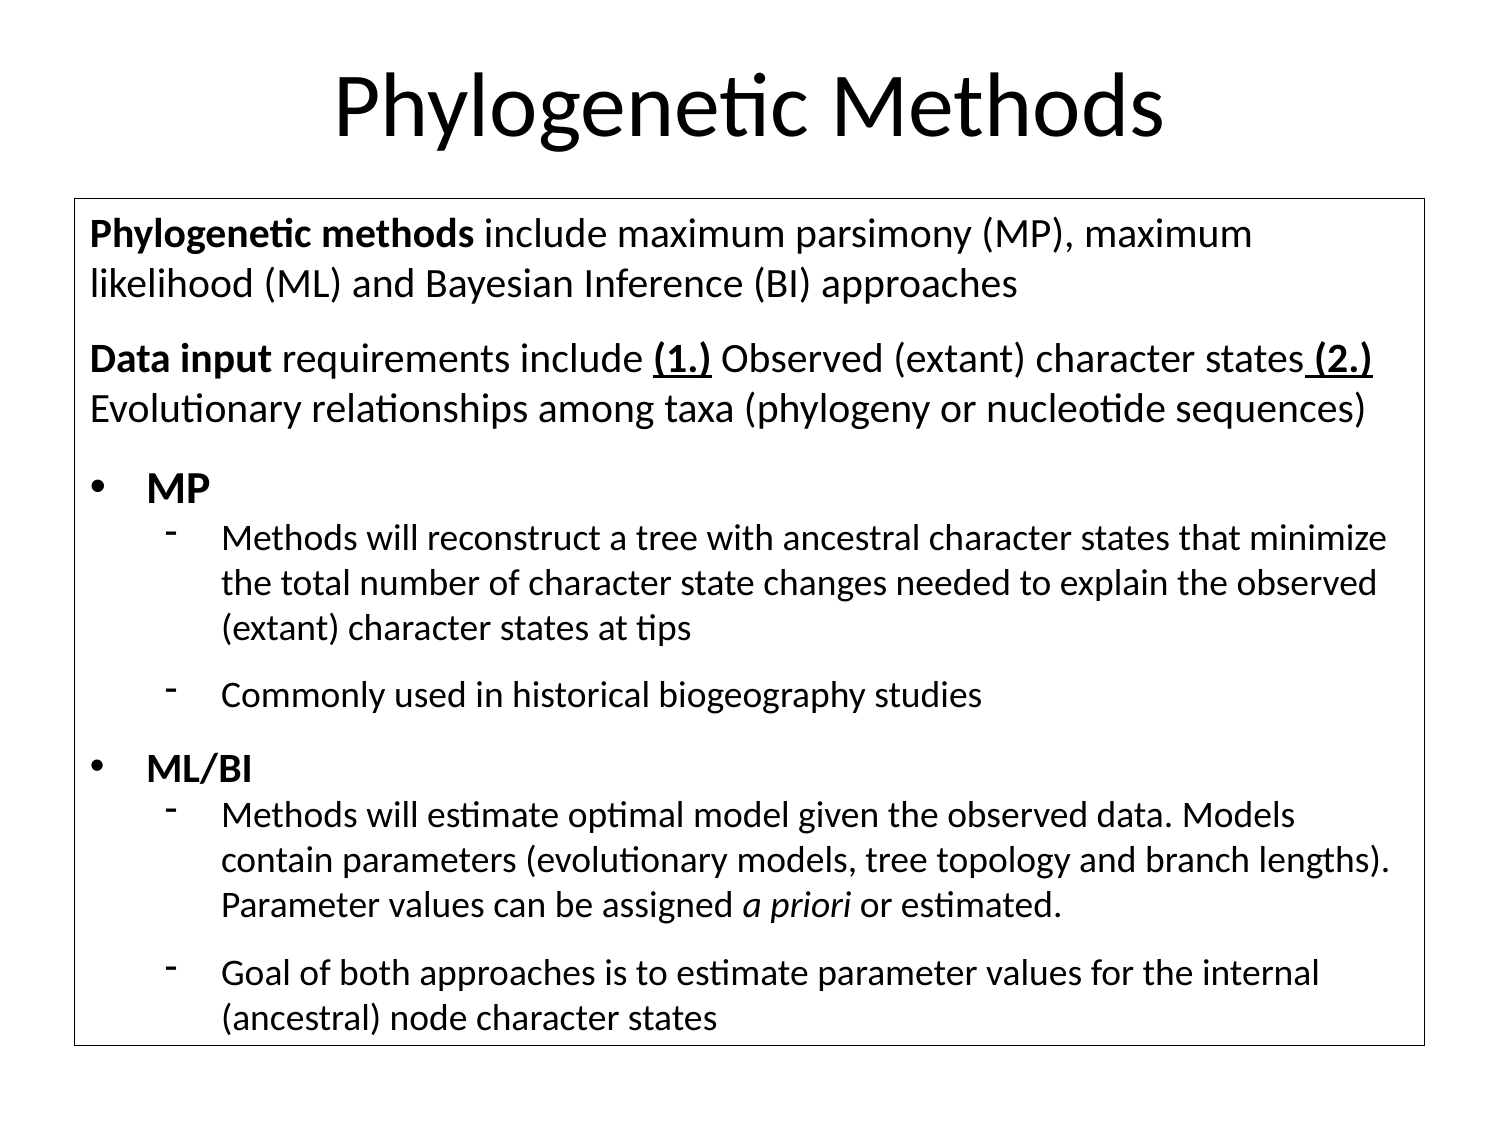

# Phylogenetic Methods
Phylogenetic methods include maximum parsimony (MP), maximum likelihood (ML) and Bayesian Inference (BI) approaches

Data input requirements include (1.) Observed (extant) character states (2.) Evolutionary relationships among taxa (phylogeny or nucleotide sequences)

MP
Methods will reconstruct a tree with ancestral character states that minimize the total number of character state changes needed to explain the observed (extant) character states at tips

Commonly used in historical biogeography studies

ML/BI
Methods will estimate optimal model given the observed data. Models contain parameters (evolutionary models, tree topology and branch lengths). Parameter values can be assigned a priori or estimated.

Goal of both approaches is to estimate parameter values for the internal (ancestral) node character states